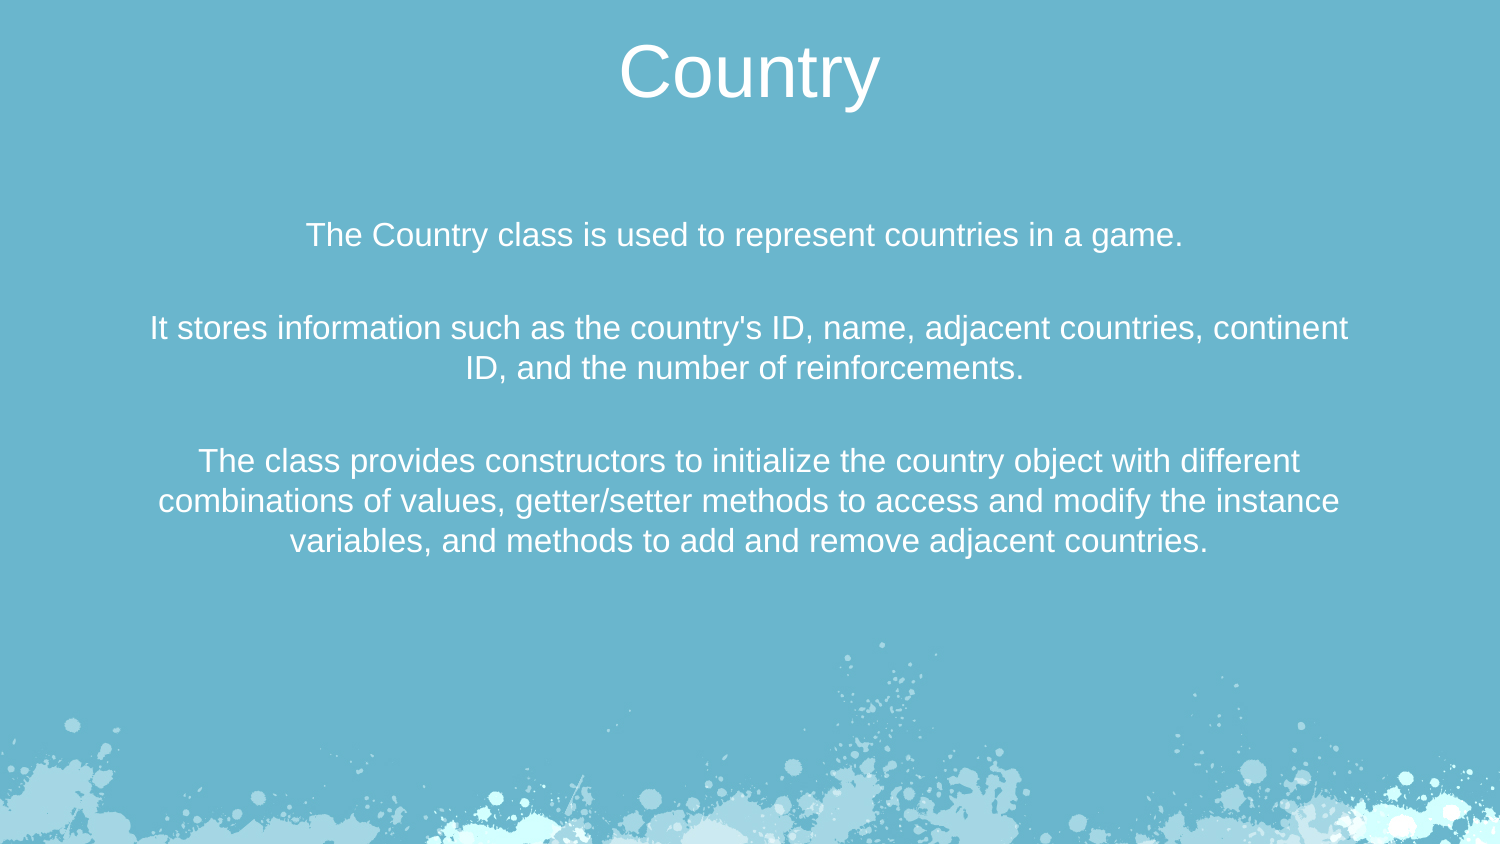

Country
The Country class is used to represent countries in a game.

It stores information such as the country's ID, name, adjacent countries, continent ID, and the number of reinforcements.

The class provides constructors to initialize the country object with different combinations of values, getter/setter methods to access and modify the instance variables, and methods to add and remove adjacent countries.